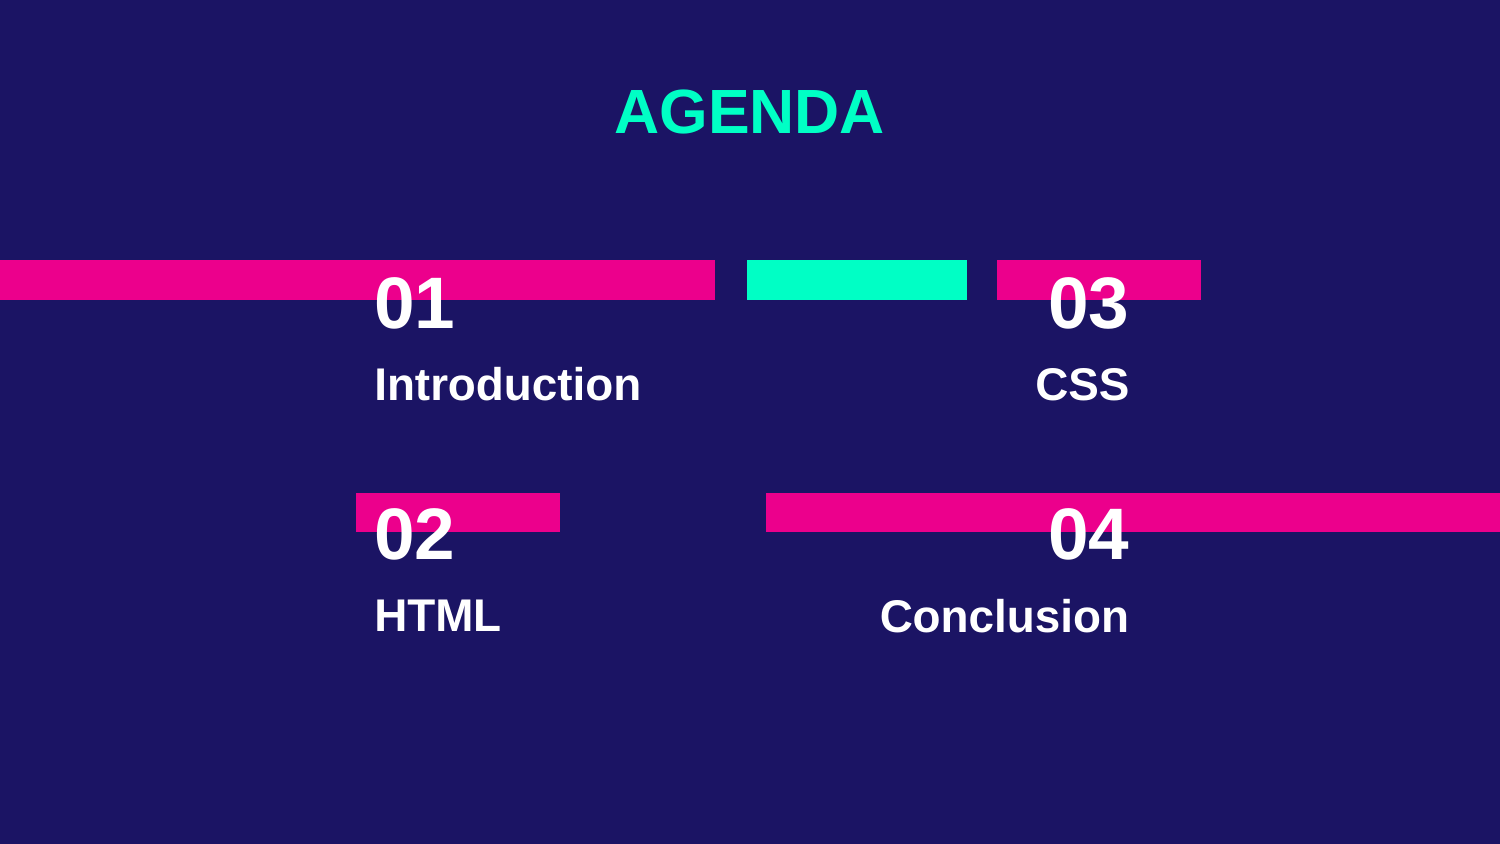

AGENDA
# 01
03
Introduction
CSS
02
04
HTML
Conclusion